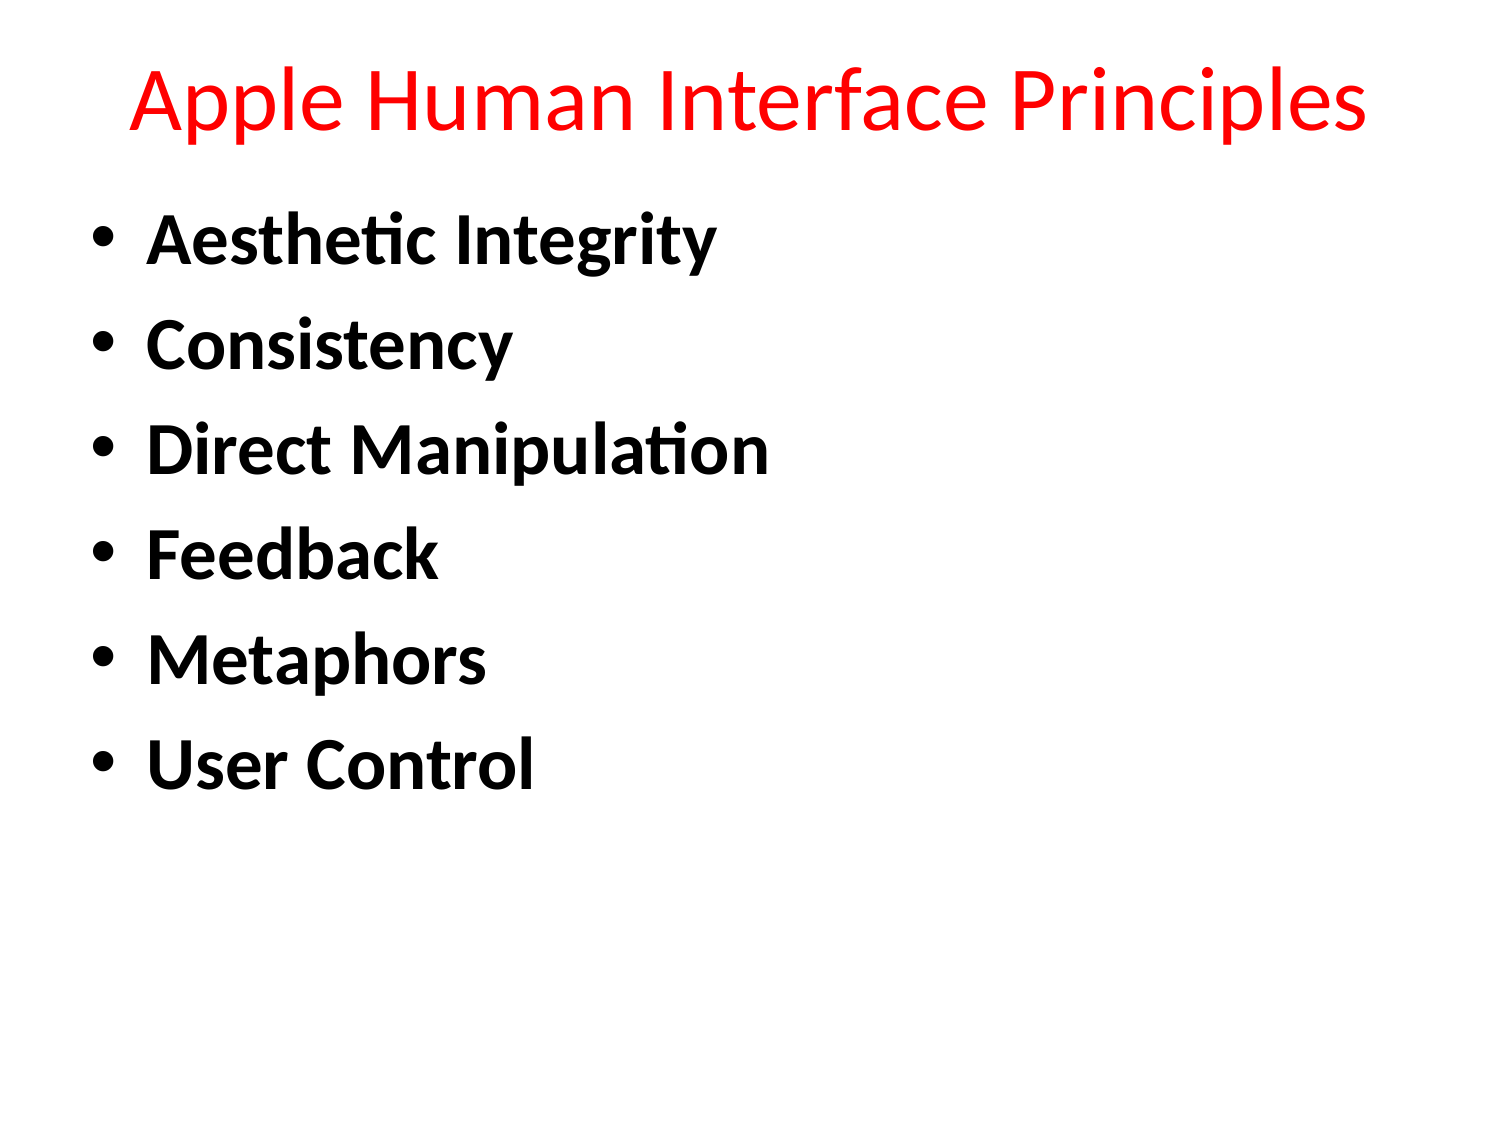

# Apple Human Interface Principles
Aesthetic Integrity
Consistency
Direct Manipulation
Feedback
Metaphors
User Control